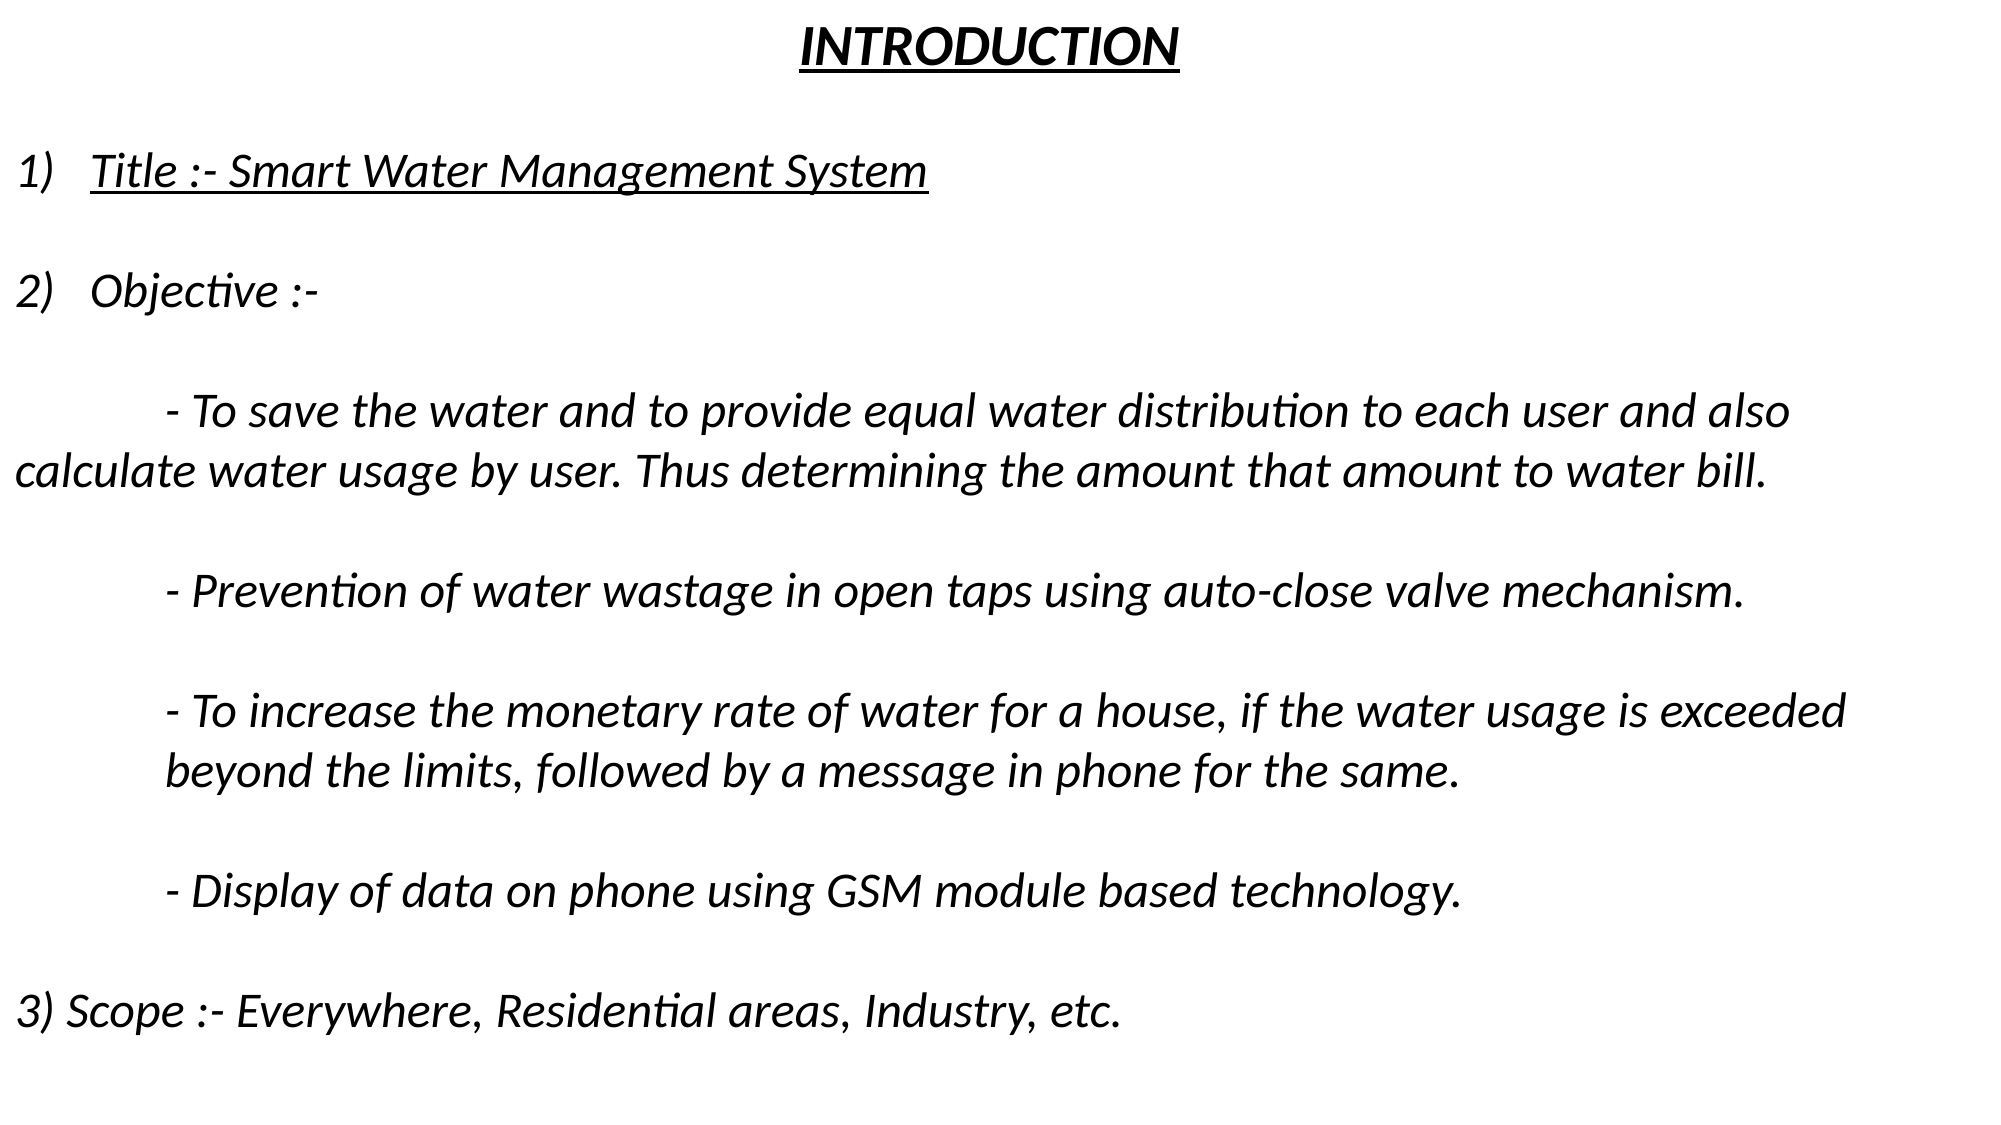

INTRODUCTION

Title :- Smart Water Management System

Objective :-

	- To save the water and to provide equal water distribution to each user and also 	calculate water usage by user. Thus determining the amount that amount to water bill.

	- Prevention of water wastage in open taps using auto-close valve mechanism.

	- To increase the monetary rate of water for a house, if the water usage is exceeded 	beyond the limits, followed by a message in phone for the same.

	- Display of data on phone using GSM module based technology.

3) Scope :- Everywhere, Residential areas, Industry, etc.